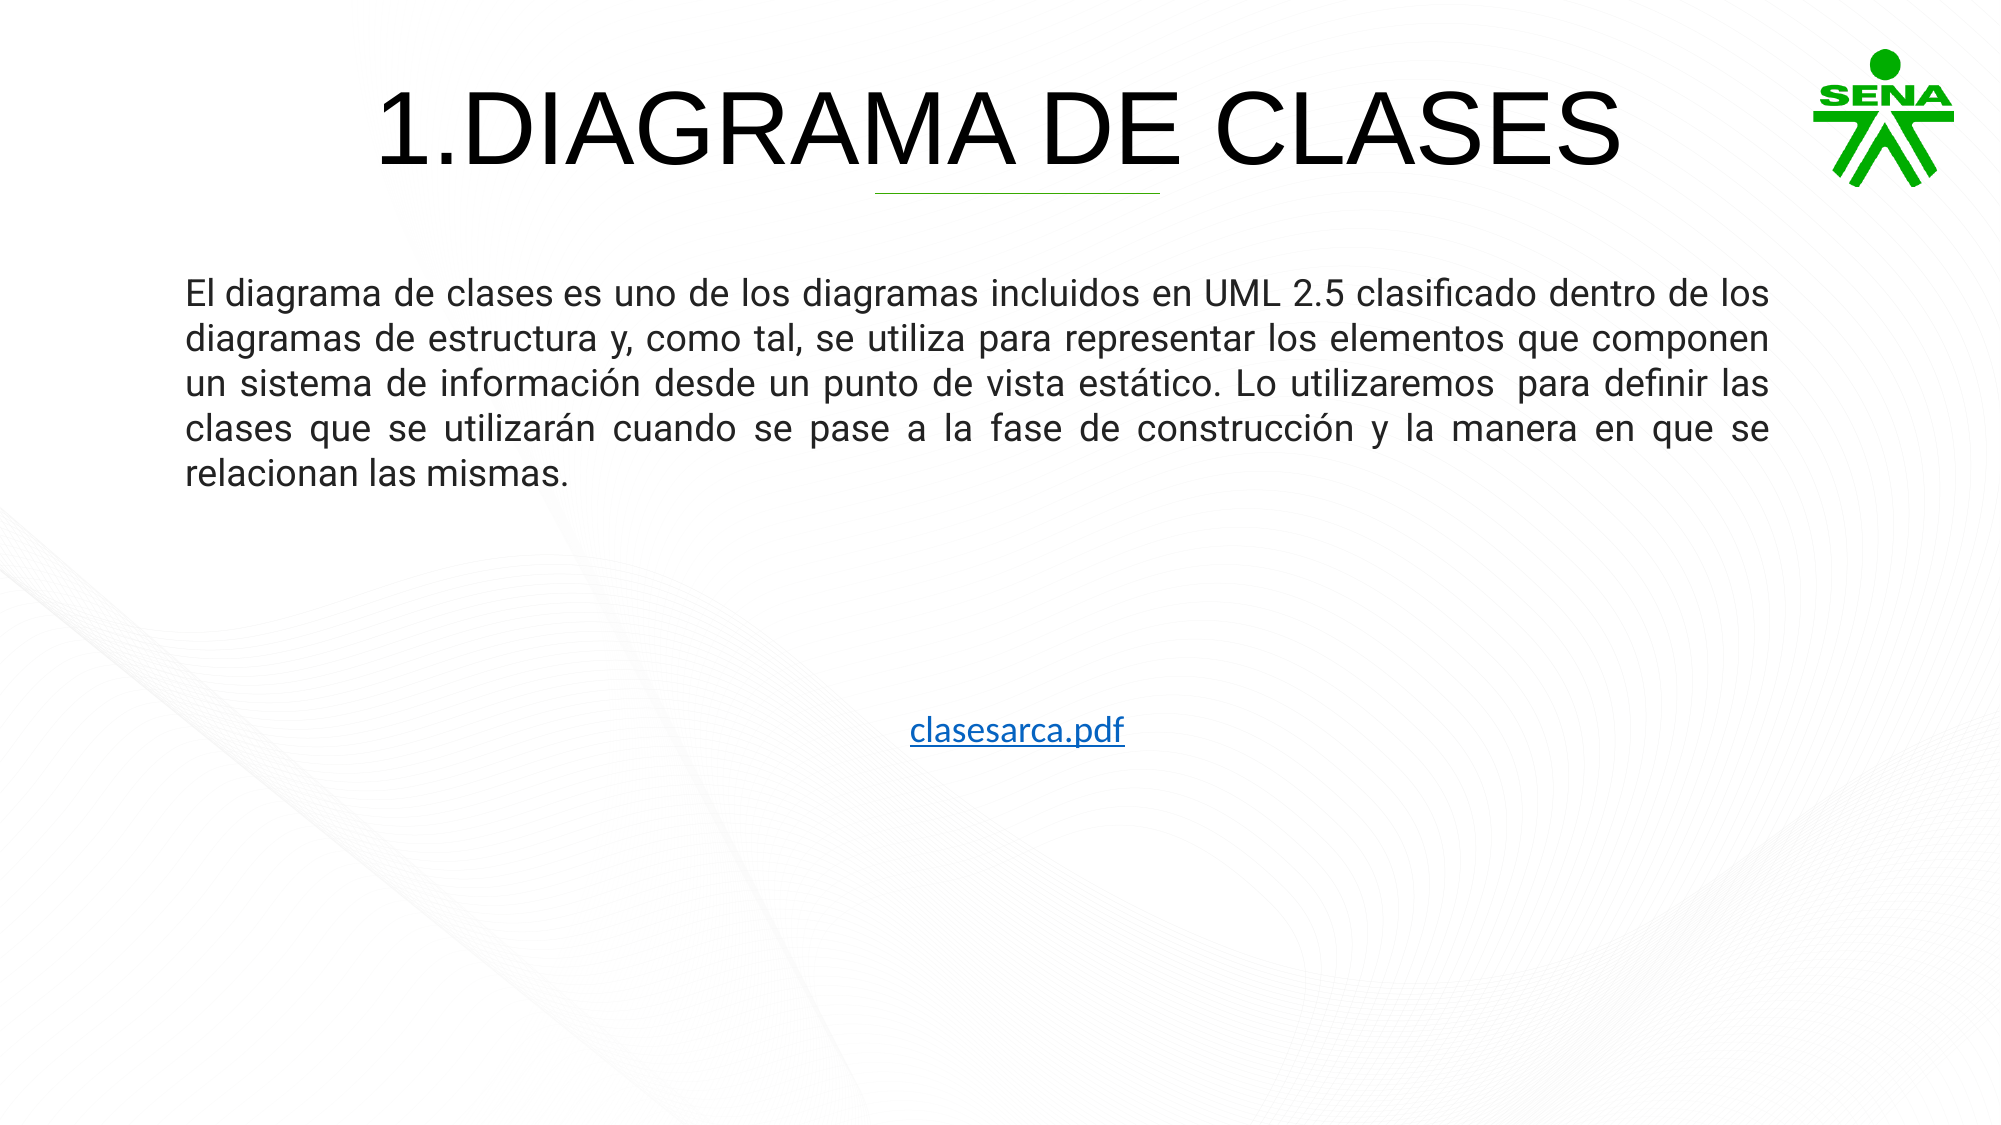

1.DIAGRAMA DE CLASES
El diagrama de clases es uno de los diagramas incluidos en UML 2.5 clasificado dentro de los diagramas de estructura y, como tal, se utiliza para representar los elementos que componen un sistema de información desde un punto de vista estático. Lo utilizaremos  para definir las clases que se utilizarán cuando se pase a la fase de construcción y la manera en que se relacionan las mismas.
clasesarca.pdf